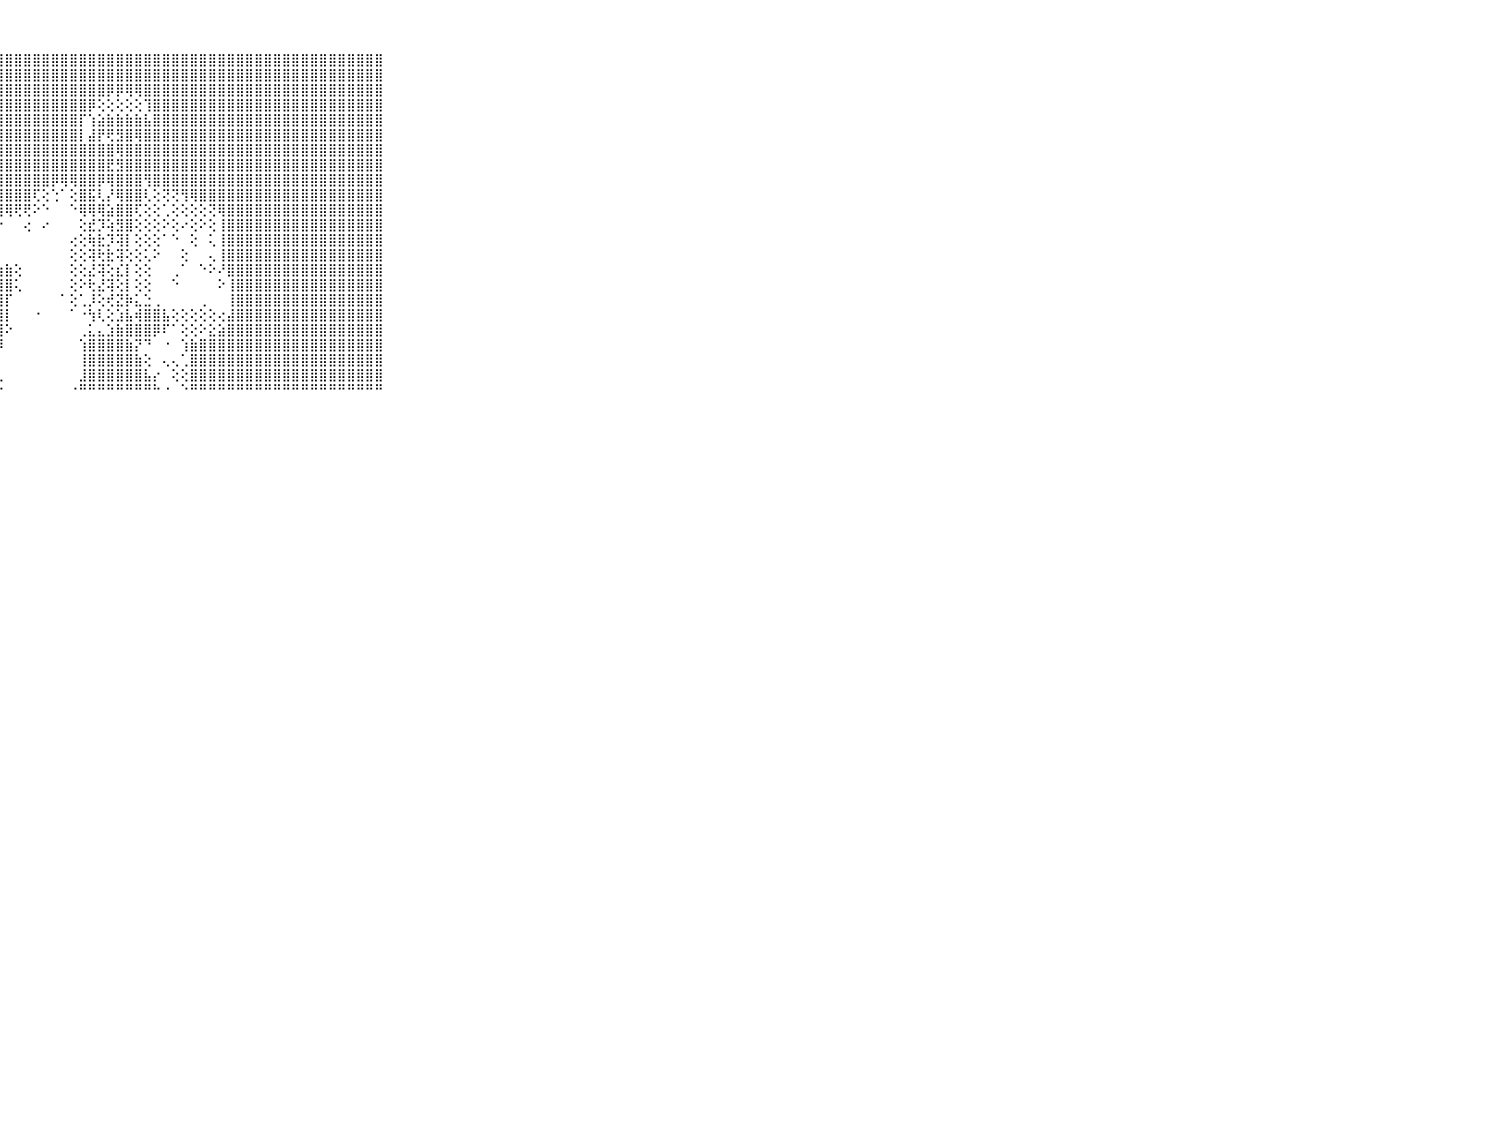

⠀⠀⠀⠀⠀⠀⠀⠀⠀⠀⠀⣿⣿⣿⣿⣿⣿⣿⣿⣿⣿⣿⣿⣿⣿⣿⣿⣿⣿⣿⣿⣿⣿⣿⣿⣿⣿⣿⣿⣿⣿⣿⣿⣿⣿⣿⣿⣿⣿⣿⣿⣿⣿⣿⣿⣿⣿⣿⣿⣿⣿⣿⣿⣿⣿⣿⣿⣿⣿⠀⠀⠀⠀⠀⠀⠀⠀⠀⠀⠀⠀
⠀⠀⠀⠀⠀⠀⠀⠀⠀⠀⠀⣿⣿⣿⣿⣿⣿⣿⣿⣿⣿⣿⣿⣿⣿⣿⣿⣿⣿⣿⣿⣿⣿⣿⣿⣿⣿⣿⣿⣿⣿⣿⣿⣿⣿⣿⣿⣿⣿⣿⣿⣿⣿⣿⣿⣿⣿⣿⣿⣿⣿⣿⣿⣿⣿⣿⣿⣿⣿⠀⠀⠀⠀⠀⠀⠀⠀⠀⠀⠀⠀
⠀⠀⠀⠀⠀⠀⠀⠀⠀⠀⠀⣿⣿⣿⣿⣿⣿⣿⣿⣿⣿⣿⣿⣿⣿⣿⣿⣿⣿⣿⣿⣿⣿⣿⣿⣿⣿⣿⣿⡿⡿⢿⢿⣿⣿⣿⣿⣿⣿⣿⣿⣿⣿⣿⣿⣿⣿⣿⣿⣿⣿⣿⣿⣿⣿⣿⣿⣿⣿⠀⠀⠀⠀⠀⠀⠀⠀⠀⠀⠀⠀
⠀⠀⠀⠀⠀⠀⠀⠀⠀⠀⠀⣿⣿⣿⣿⣿⣿⣿⣿⣿⣿⣿⣿⣿⣿⣿⣿⣿⣿⣿⣿⣿⣿⣿⣿⣿⣿⡿⢕⢕⢕⢕⢕⢹⣿⣿⣿⣿⣿⣿⣿⣿⣿⣿⣿⣿⣿⣿⣿⣿⣿⣿⣿⣿⣿⣿⣿⣿⣿⠀⠀⠀⠀⠀⠀⠀⠀⠀⠀⠀⠀
⠀⠀⠀⠀⠀⠀⠀⠀⠀⠀⠀⣿⣿⣿⣿⣿⣿⣿⣿⣿⣿⣿⣿⣿⣿⣿⣿⣿⣿⣿⣿⣿⣿⣿⣿⣿⡏⢱⣵⣷⣷⣷⣷⣧⣿⣿⣿⣿⣿⣿⣿⣿⣿⣿⣿⣿⣿⣿⣿⣿⣿⣿⣿⣿⣿⣿⣿⣿⣿⠀⠀⠀⠀⠀⠀⠀⠀⠀⠀⠀⠀
⠀⠀⠀⠀⠀⠀⠀⠀⠀⠀⠀⣿⣿⣿⣿⣿⣿⣿⣿⣿⣿⣿⣿⣿⣿⣿⣿⣿⣿⣿⣿⣿⣿⣿⣿⣿⡇⣼⡟⢟⣻⣿⢿⣿⣿⣿⣿⣿⣿⣿⣿⣿⣿⣿⣿⣿⣿⣿⣿⣿⣿⣿⣿⣿⣿⣿⣿⣿⣿⠀⠀⠀⠀⠀⠀⠀⠀⠀⠀⠀⠀
⠀⠀⠀⠀⠀⠀⠀⠀⠀⠀⠀⣿⣿⣿⣿⣿⣿⣿⣿⣿⣿⣿⣿⣿⣿⣿⣿⣿⣿⣿⣿⣿⣿⣿⣿⣿⣿⣿⣿⣿⢿⣿⣿⣿⣿⣿⣿⣿⣿⣿⣿⣿⣿⣿⣿⣿⣿⣿⣿⣿⣿⣿⣿⣿⣿⣿⣿⣿⣿⠀⠀⠀⠀⠀⠀⠀⠀⠀⠀⠀⠀
⠀⠀⠀⠀⠀⠀⠀⠀⠀⠀⠀⣿⣿⣿⣿⣿⣿⣿⣿⣿⣿⣿⣿⣿⣿⣿⣿⣿⣿⣿⣿⣿⣿⣿⣿⣿⣿⣿⣿⣟⣻⣿⣿⣿⣿⣿⣿⣿⣿⣿⣿⣿⣿⣿⣿⣿⣿⣿⣿⣿⣿⣿⣿⣿⣿⣿⣿⣿⣿⠀⠀⠀⠀⠀⠀⠀⠀⠀⠀⠀⠀
⠀⠀⠀⠀⠀⠀⠀⠀⠀⠀⠀⣿⣿⣿⣿⣿⣿⣿⣿⣿⣿⣿⣿⣿⣿⣿⣿⣿⣿⣿⣿⣿⣿⡿⢿⢿⣿⣿⡿⢿⣿⣿⣿⢻⣿⣿⣿⣿⣿⣿⣿⣿⣿⣿⣿⣿⣿⣿⣿⣿⣿⣿⣿⣿⣿⣿⣿⣿⣿⠀⠀⠀⠀⠀⠀⠀⠀⠀⠀⠀⠀
⠀⠀⠀⠀⠀⠀⠀⠀⠀⠀⠀⣿⣿⣿⣿⣿⣿⣿⣿⣿⣿⣿⣿⣿⣿⣿⣿⣿⣿⣿⣿⢏⢕⢑⠁⢕⣿⣯⢇⡜⢿⣿⣿⢇⢕⢝⢝⢻⢿⣿⣿⣿⣿⣿⣿⣿⣿⣿⣿⣿⣿⣿⣿⣿⣿⣿⣿⣿⣿⠀⠀⠀⠀⠀⠀⠀⠀⠀⠀⠀⠀
⠀⠀⠀⠀⠀⠀⠀⠀⠀⠀⠀⣿⣿⣿⣿⣿⣿⣿⣿⣿⣿⣿⣿⣿⡿⢟⡟⢿⢿⢟⢟⠕⠑⠀⠀⠑⢿⢿⢿⣵⣿⣿⢏⢕⢕⢁⢕⢕⢕⢕⢝⢿⣿⣿⣿⣿⣿⣿⣿⣿⣿⣿⣿⣿⣿⣿⣿⣿⣿⠀⠀⠀⠀⠀⠀⠀⠀⠀⠀⠀⠀
⠀⠀⠀⠀⠀⠀⠀⠀⠀⠀⠀⣿⣿⣿⣿⣿⣿⣿⣿⣿⣿⣿⣿⢿⢕⢟⢜⠑⠀⠀⢔⠀⠔⠀⠀⠀⢕⣞⡹⢵⣻⣿⢕⢕⢕⠕⢕⠔⢕⠕⢕⢸⣿⣿⣿⣿⣿⣿⣿⣿⣿⣿⣿⣿⣿⣿⣿⣿⣿⠀⠀⠀⠀⠀⠀⠀⠀⠀⠀⠀⠀
⠀⠀⠀⠀⠀⠀⠀⠀⠀⠀⠀⣿⣿⣿⣿⣿⣿⣿⣿⣿⣿⡟⠇⠁⠀⠀⠀⠀⠀⠀⠀⠀⠀⠀⠀⢔⢕⢷⣗⡹⢽⡇⢕⢕⢕⠁⠑⠀⢕⠀⢅⢸⣿⣿⣿⣿⣿⣿⣿⣿⣿⣿⣿⣿⣿⣿⣿⣿⣿⠀⠀⠀⠀⠀⠀⠀⠀⠀⠀⠀⠀
⠀⠀⠀⠀⠀⠀⠀⠀⠀⠀⠀⣿⣿⣿⣿⣿⣿⣿⣿⣿⣿⢕⠀⠀⠀⠀⠀⠀⠀⠀⠀⠀⠀⠀⠀⢕⢕⢽⢗⣗⢽⢕⢕⢅⠕⠀⠀⢕⠀⠀⢄⢸⣿⣿⣿⣿⣿⣿⣿⣿⣿⣿⣿⣿⣿⣿⣿⣿⣿⠀⠀⠀⠀⠀⠀⠀⠀⠀⠀⠀⠀
⠀⠀⠀⠀⠀⠀⠀⠀⠀⠀⠀⣿⣿⣿⣿⣿⣿⣿⣿⣿⣿⣧⣄⣀⣀⢀⢄⣴⣷⢕⠀⠀⠀⠀⠀⢕⢕⣜⢽⢕⣎⡇⢕⢕⠀⠀⢀⠁⠀⠑⠕⠜⣿⣿⣿⣿⣿⣿⣿⣿⣿⣿⣿⣿⣿⣿⣿⣿⣿⠀⠀⠀⠀⠀⠀⠀⠀⠀⠀⠀⠀
⠀⠀⠀⠀⠀⠀⠀⠀⠀⠀⠀⣿⣿⣿⣿⣿⣿⣿⣿⣿⣿⣿⣿⣿⣿⣿⣿⣿⣿⢅⠀⠀⠀⠀⠀⢕⠕⢗⣜⢽⢕⡇⢕⢕⠀⠀⠑⠀⠀⠀⠀⠕⢸⣿⣿⣿⣿⣿⣿⣿⣿⣿⣿⣿⣿⣿⣿⣿⣿⠀⠀⠀⠀⠀⠀⠀⠀⠀⠀⠀⠀
⠀⠀⠀⠀⠀⠀⠀⠀⠀⠀⠀⣿⣿⣿⣿⣿⣿⣿⣿⣿⣿⣿⣿⣿⣿⣿⣿⣿⡏⠀⠀⠀⠀⠀⠁⢕⢁⡸⢕⢞⣝⡷⣅⣑⢀⠀⠀⠀⠀⢀⠀⠀⢸⣿⣿⣿⣿⣿⣿⣿⣿⣿⣿⣿⣿⣿⣿⣿⣿⠀⠀⠀⠀⠀⠀⠀⠀⠀⠀⠀⠀
⠀⠀⠀⠀⠀⠀⠀⠀⠀⠀⠀⣿⣿⣿⣿⣿⣿⣿⣿⣿⣿⣿⣿⣿⣿⣿⣿⣿⡇⠀⠀⠐⠀⠀⠀⠁⠐⢳⢇⢕⣱⣧⢾⣿⣿⣧⢕⢕⢕⢕⢕⢔⣼⣿⣿⣿⣿⣿⣿⣿⣿⣿⣿⣿⣿⣿⣿⣿⣿⠀⠀⠀⠀⠀⠀⠀⠀⠀⠀⠀⠀
⠀⠀⠀⠀⠀⠀⠀⠀⠀⠀⠀⣿⣿⣿⣿⣿⣿⣿⣿⣿⣿⣿⣿⣿⣿⣿⣿⣿⠕⠀⠀⠀⠀⠀⠀⠀⢀⣅⣄⣱⣷⣿⣿⣿⡿⠏⠁⢕⢕⠕⣕⣵⣿⣿⣿⣿⣿⣿⣿⣿⣿⣿⣿⣿⣿⣿⣿⣿⣿⠀⠀⠀⠀⠀⠀⠀⠀⠀⠀⠀⠀
⠀⠀⠀⠀⠀⠀⠀⠀⠀⠀⠀⣿⣿⣿⣿⣿⣿⣿⣿⣿⣿⣿⣿⣿⣿⣿⣿⡿⠀⠀⠀⠀⠀⠀⠀⠀⢱⣿⣿⣿⣿⣷⡝⠙⠀⠐⠀⢱⣷⣿⣿⣿⣿⣿⣿⣿⣿⣿⣿⣿⣿⣿⣿⣿⣿⣿⣿⣿⣿⠀⠀⠀⠀⠀⠀⠀⠀⠀⠀⠀⠀
⠀⠀⠀⠀⠀⠀⠀⠀⠀⠀⠀⣿⣿⣿⣿⣿⣿⣿⣿⣿⣿⣿⣿⣿⣿⣿⣿⡇⠀⠀⠀⠀⠀⠀⠀⠀⢸⣿⣿⣿⣿⣿⣷⢕⠀⢄⢄⢁⣿⣿⣿⣿⣿⣿⣿⣿⣿⣿⣿⣿⣿⣿⣿⣿⣿⣿⣿⣿⣿⠀⠀⠀⠀⠀⠀⠀⠀⠀⠀⠀⠀
⠀⠀⠀⠀⠀⠀⠀⠀⠀⠀⠀⣿⣿⣿⣿⣿⣿⣿⣿⣿⣿⣿⣿⣿⣿⣿⣿⢇⠀⠀⠀⠀⠀⠀⠀⠀⣸⣿⣿⣿⣿⣿⣿⣧⡔⠀⢕⢕⣿⣿⣿⣿⣿⣿⣿⣿⣿⣿⣿⣿⣿⣿⣿⣿⣿⣿⣿⣿⣿⠀⠀⠀⠀⠀⠀⠀⠀⠀⠀⠀⠀
⠀⠀⠀⠀⠀⠀⠀⠀⠀⠀⠀⠛⠛⠛⠛⠛⠛⠛⠛⠛⠛⠛⠛⠛⠛⠛⠛⠑⠀⠀⠀⠀⠀⠀⠀⠐⠛⠛⠛⠛⠛⠛⠛⠛⠓⠐⠀⠑⠛⠛⠛⠛⠛⠛⠛⠛⠛⠛⠛⠛⠛⠛⠛⠛⠛⠛⠛⠛⠛⠀⠀⠀⠀⠀⠀⠀⠀⠀⠀⠀⠀